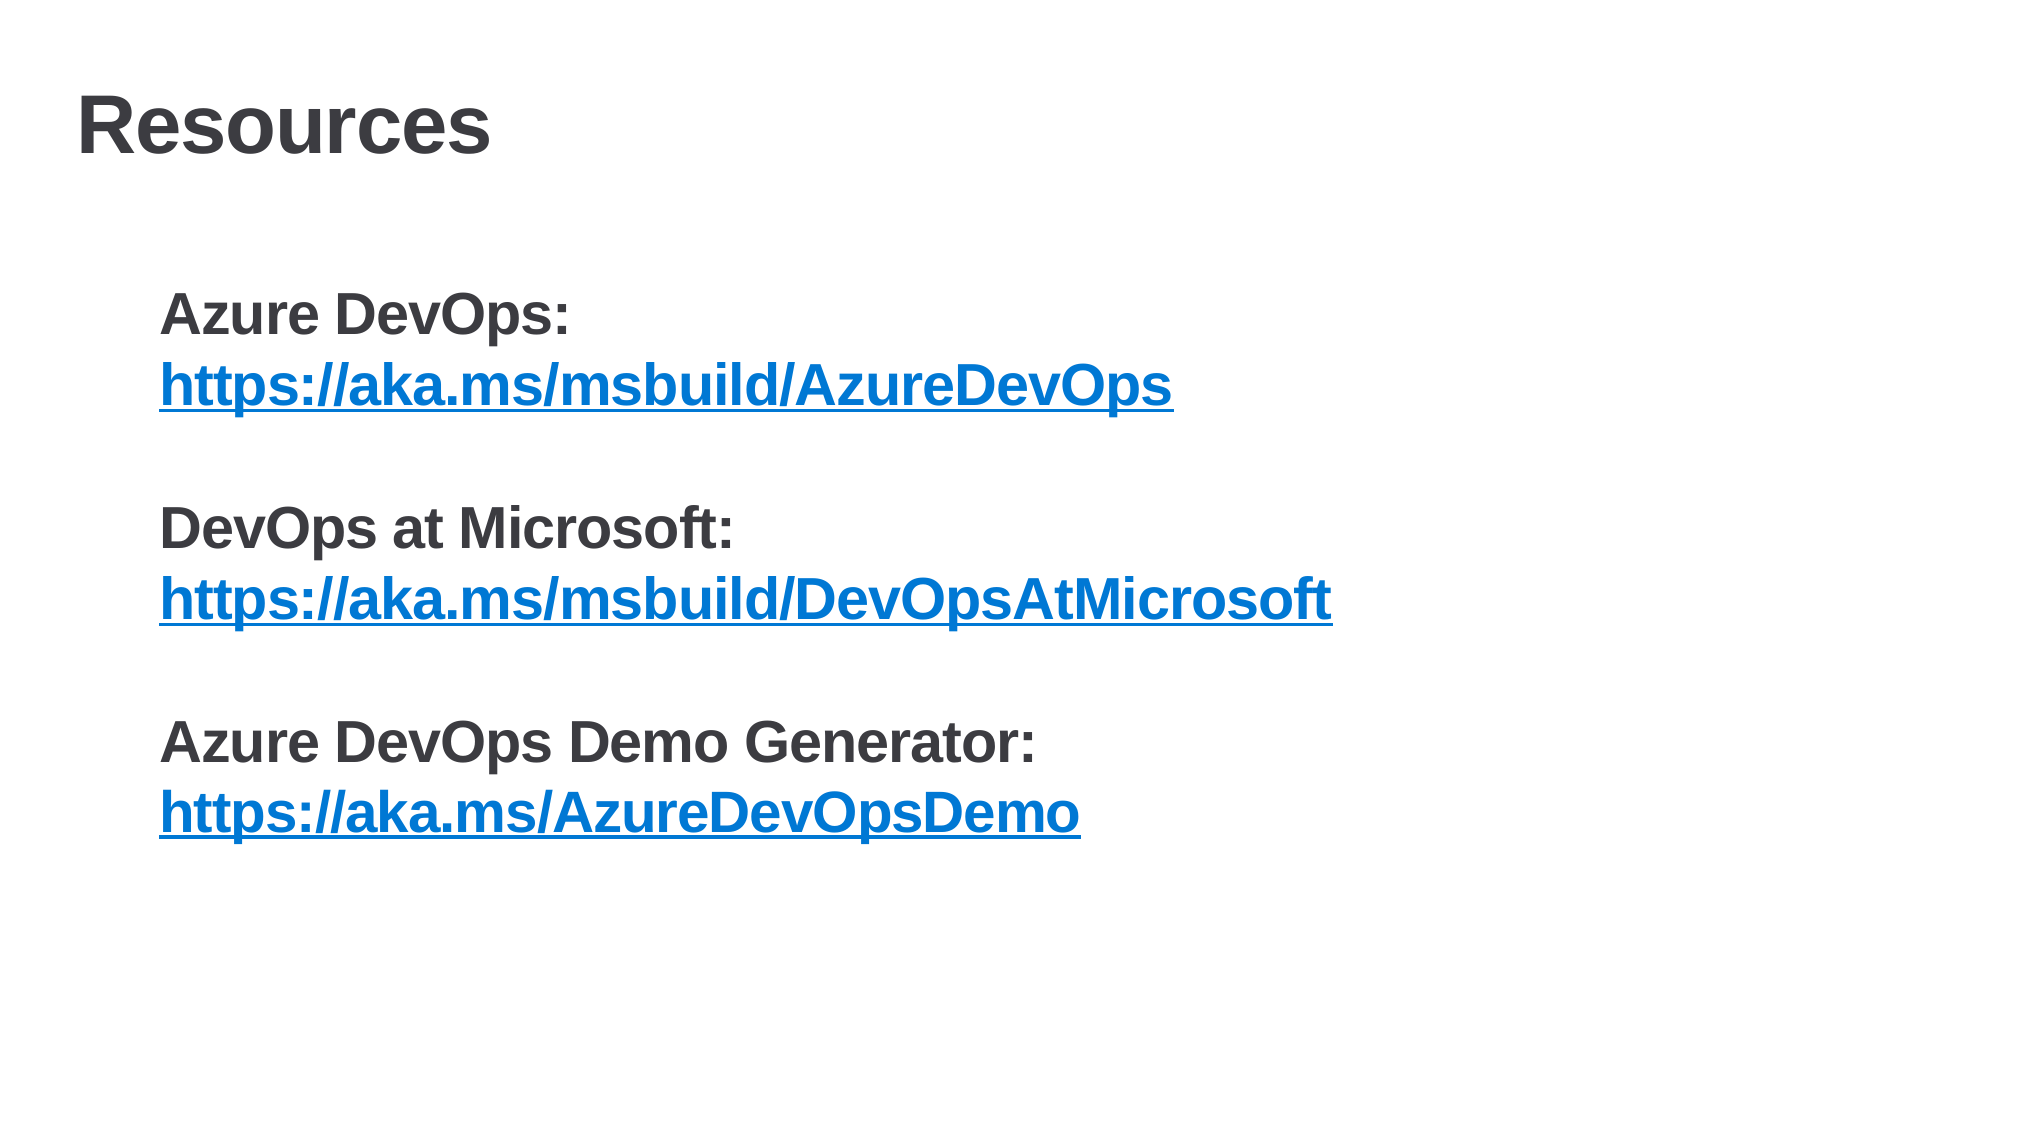

# Resources
Azure DevOps:
https://aka.ms/msbuild/AzureDevOps

DevOps at Microsoft:
https://aka.ms/msbuild/DevOpsAtMicrosoft

Azure DevOps Demo Generator:
https://aka.ms/AzureDevOpsDemo